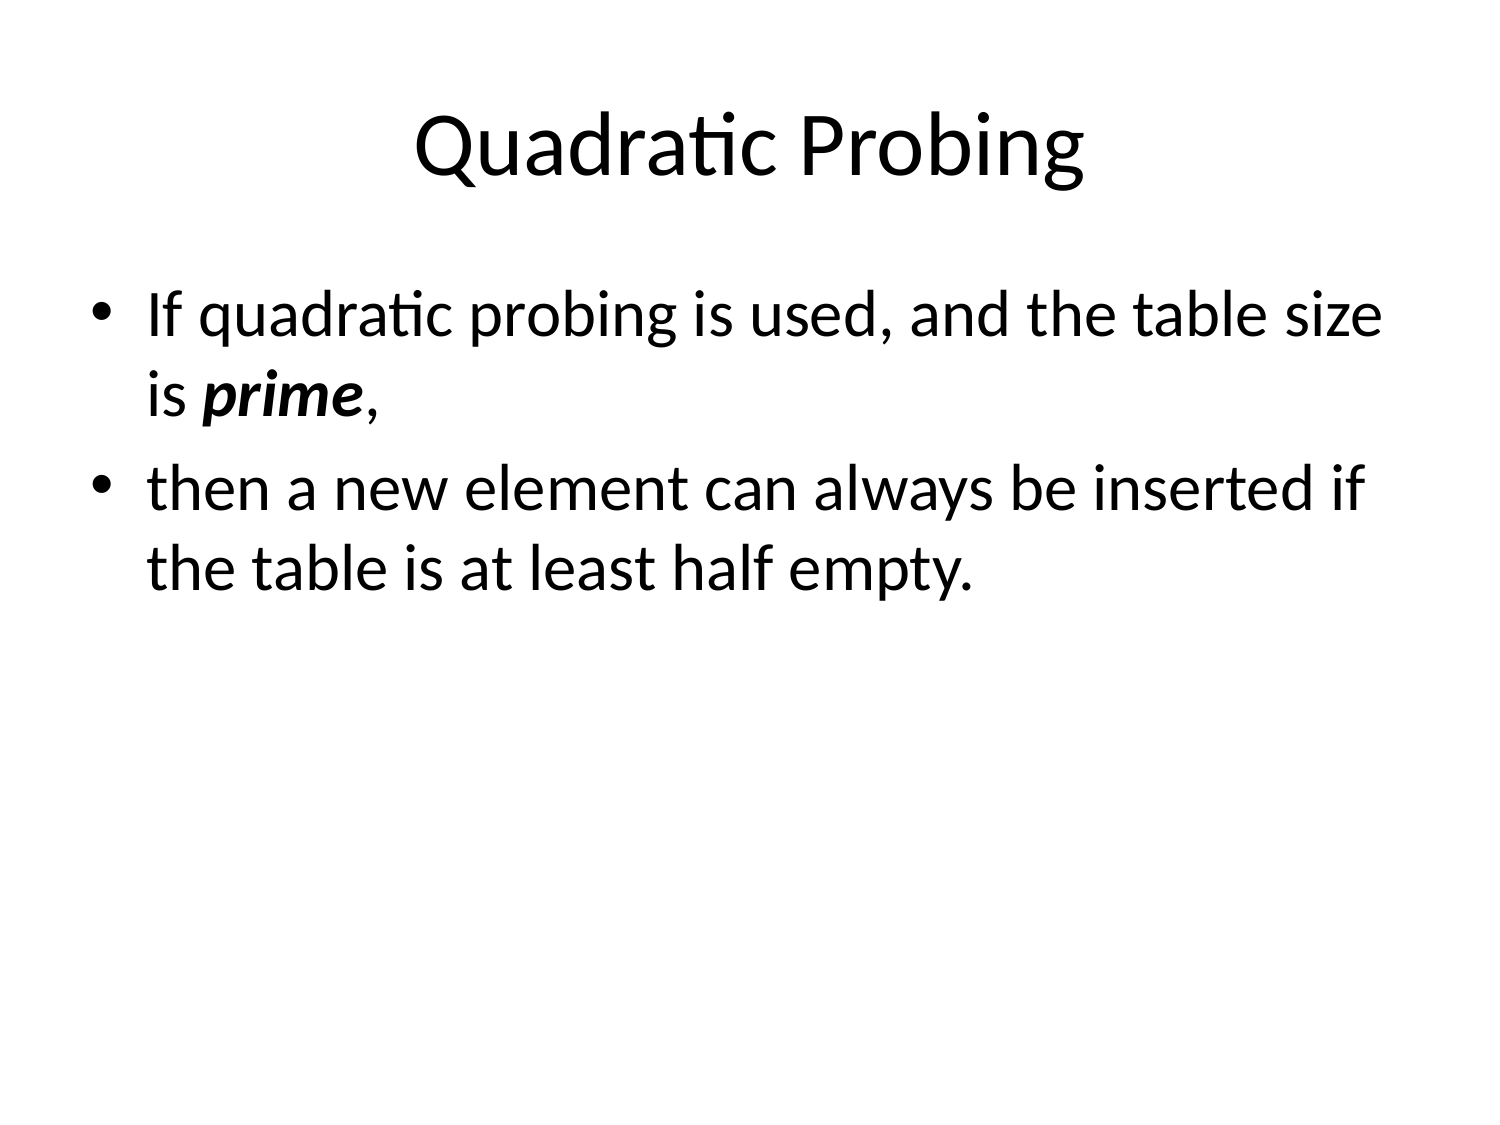

# Quadratic Probing
If quadratic probing is used, and the table size is prime,
then a new element can always be inserted if the table is at least half empty.